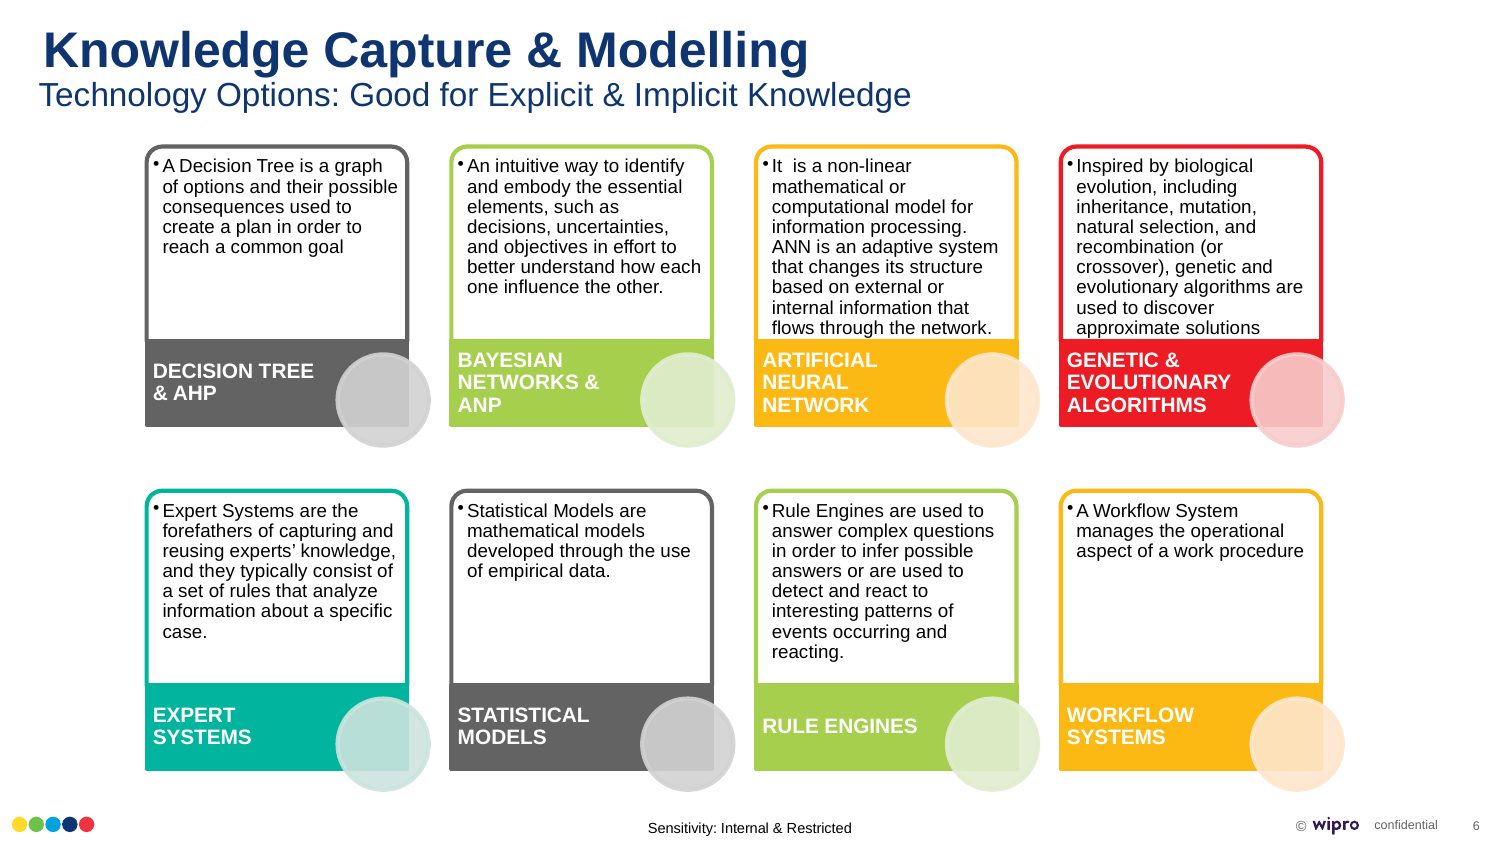

# Knowledge Capture & Modelling
Technology Options: Good for Explicit & Implicit Knowledge

A Decision Tree is a graph of options and their possible consequences used to create a plan in order to reach a common goal
DECISION TREE & AHP
An intuitive way to identify and embody the essential elements, such as decisions, uncertainties, and objectives in effort to better understand how each one influence the other.
BAYESIAN NETWORKS & ANP
It  is a non-linear mathematical or computational model for information processing. ANN is an adaptive system that changes its structure based on external or internal information that flows through the network.
ARTIFICIAL NEURAL NETWORK
Inspired by biological evolution, including inheritance, mutation, natural selection, and recombination (or crossover), genetic and evolutionary algorithms are used to discover approximate solutions
GENETIC & EVOLUTIONARY ALGORITHMS
Expert Systems are the forefathers of capturing and reusing experts’ knowledge, and they typically consist of a set of rules that analyze information about a specific case.
EXPERT SYSTEMS
Statistical Models are mathematical models developed through the use of empirical data.
STATISTICAL MODELS
Rule Engines are used to answer complex questions in order to infer possible answers or are used to detect and react to interesting patterns of events occurring and reacting.

RULE ENGINES
A Workflow System manages the operational aspect of a work procedure
WORKFLOW SYSTEMS